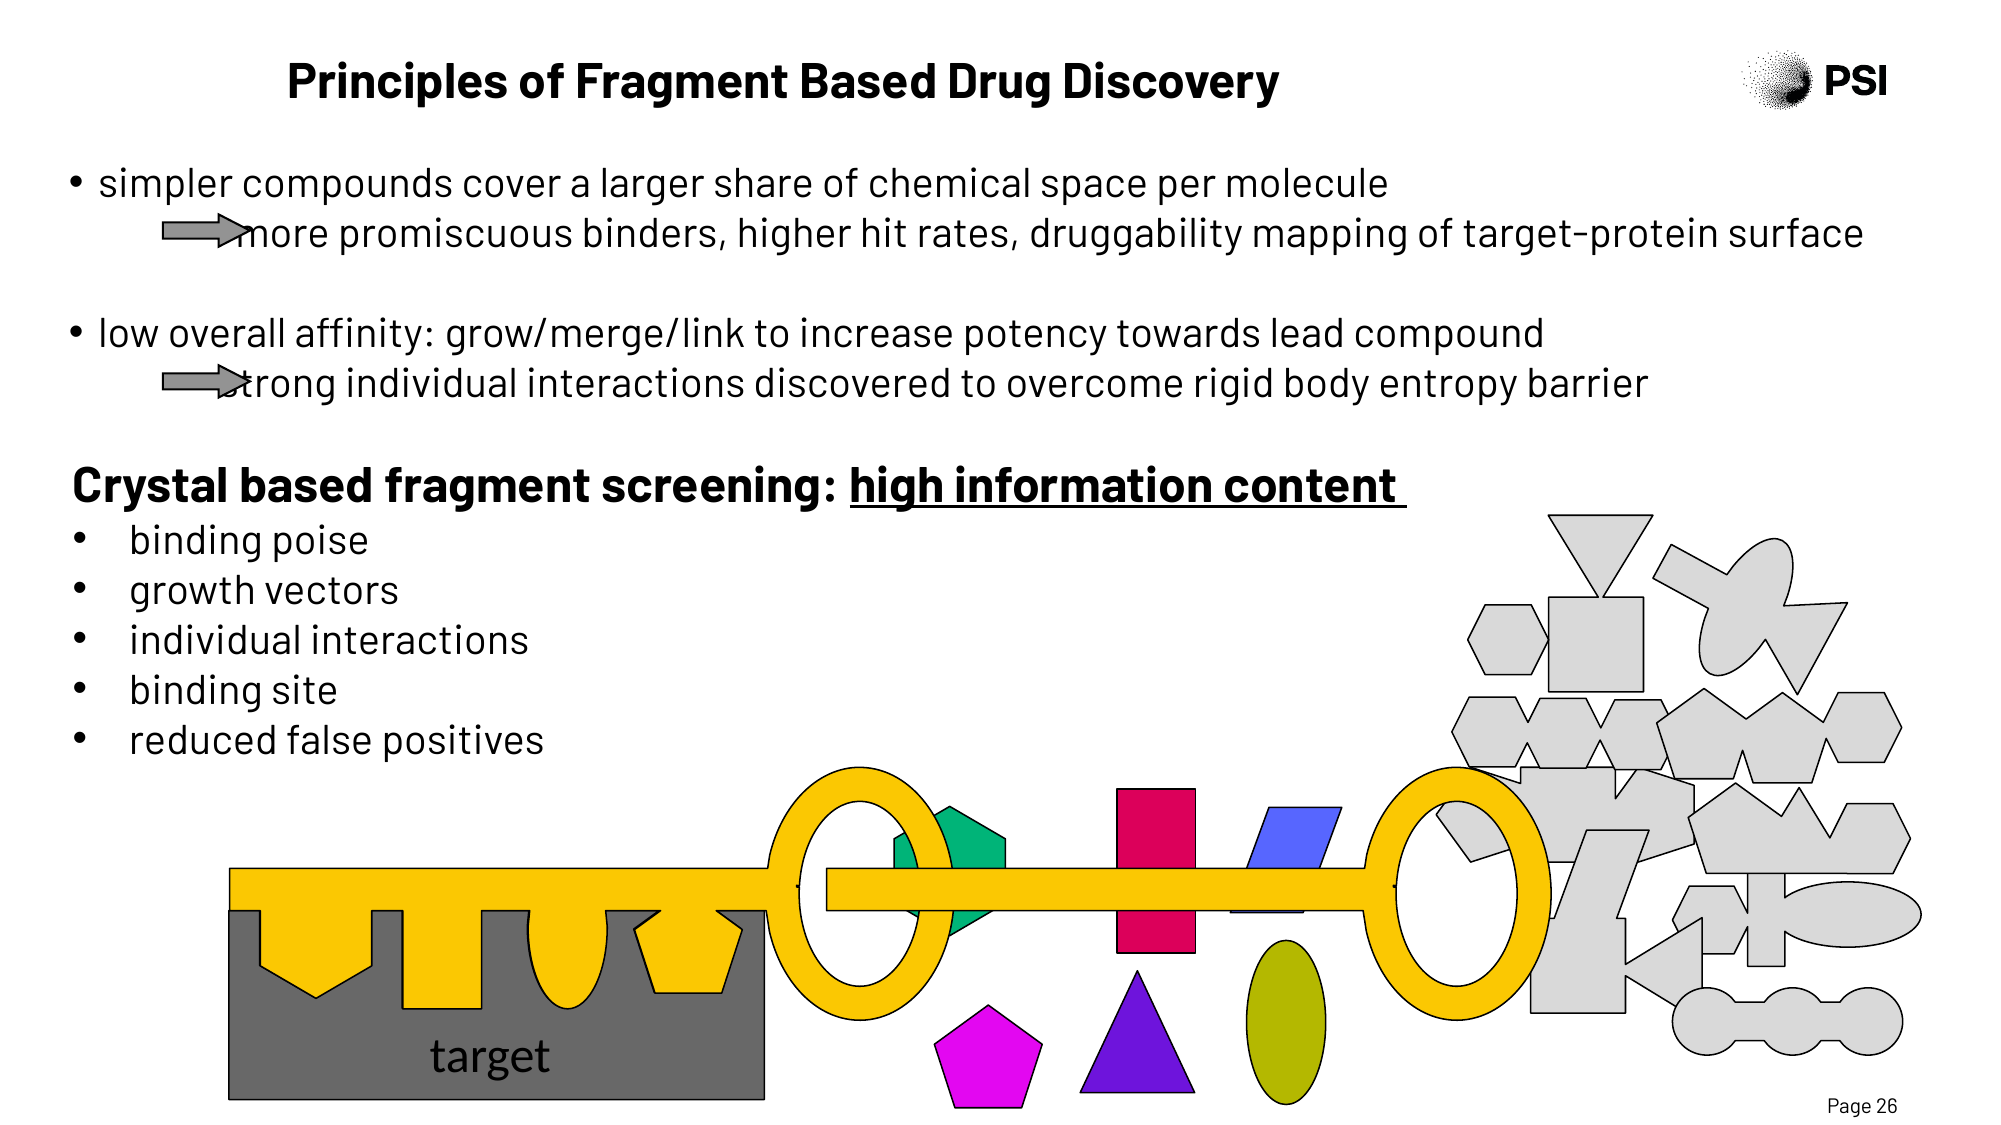

# Principles of Fragment Based Drug Discovery
simpler compounds cover a larger share of chemical space per molecule
	  more promiscuous binders, higher hit rates, druggability mapping of target-protein surface

low overall affinity: grow/merge/link to increase potency towards lead compound
 	strong individual interactions discovered to overcome rigid body entropy barrier

Crystal based fragment screening: high information content
binding poise
growth vectors
individual interactions
binding site
reduced false positives

target
Page 26